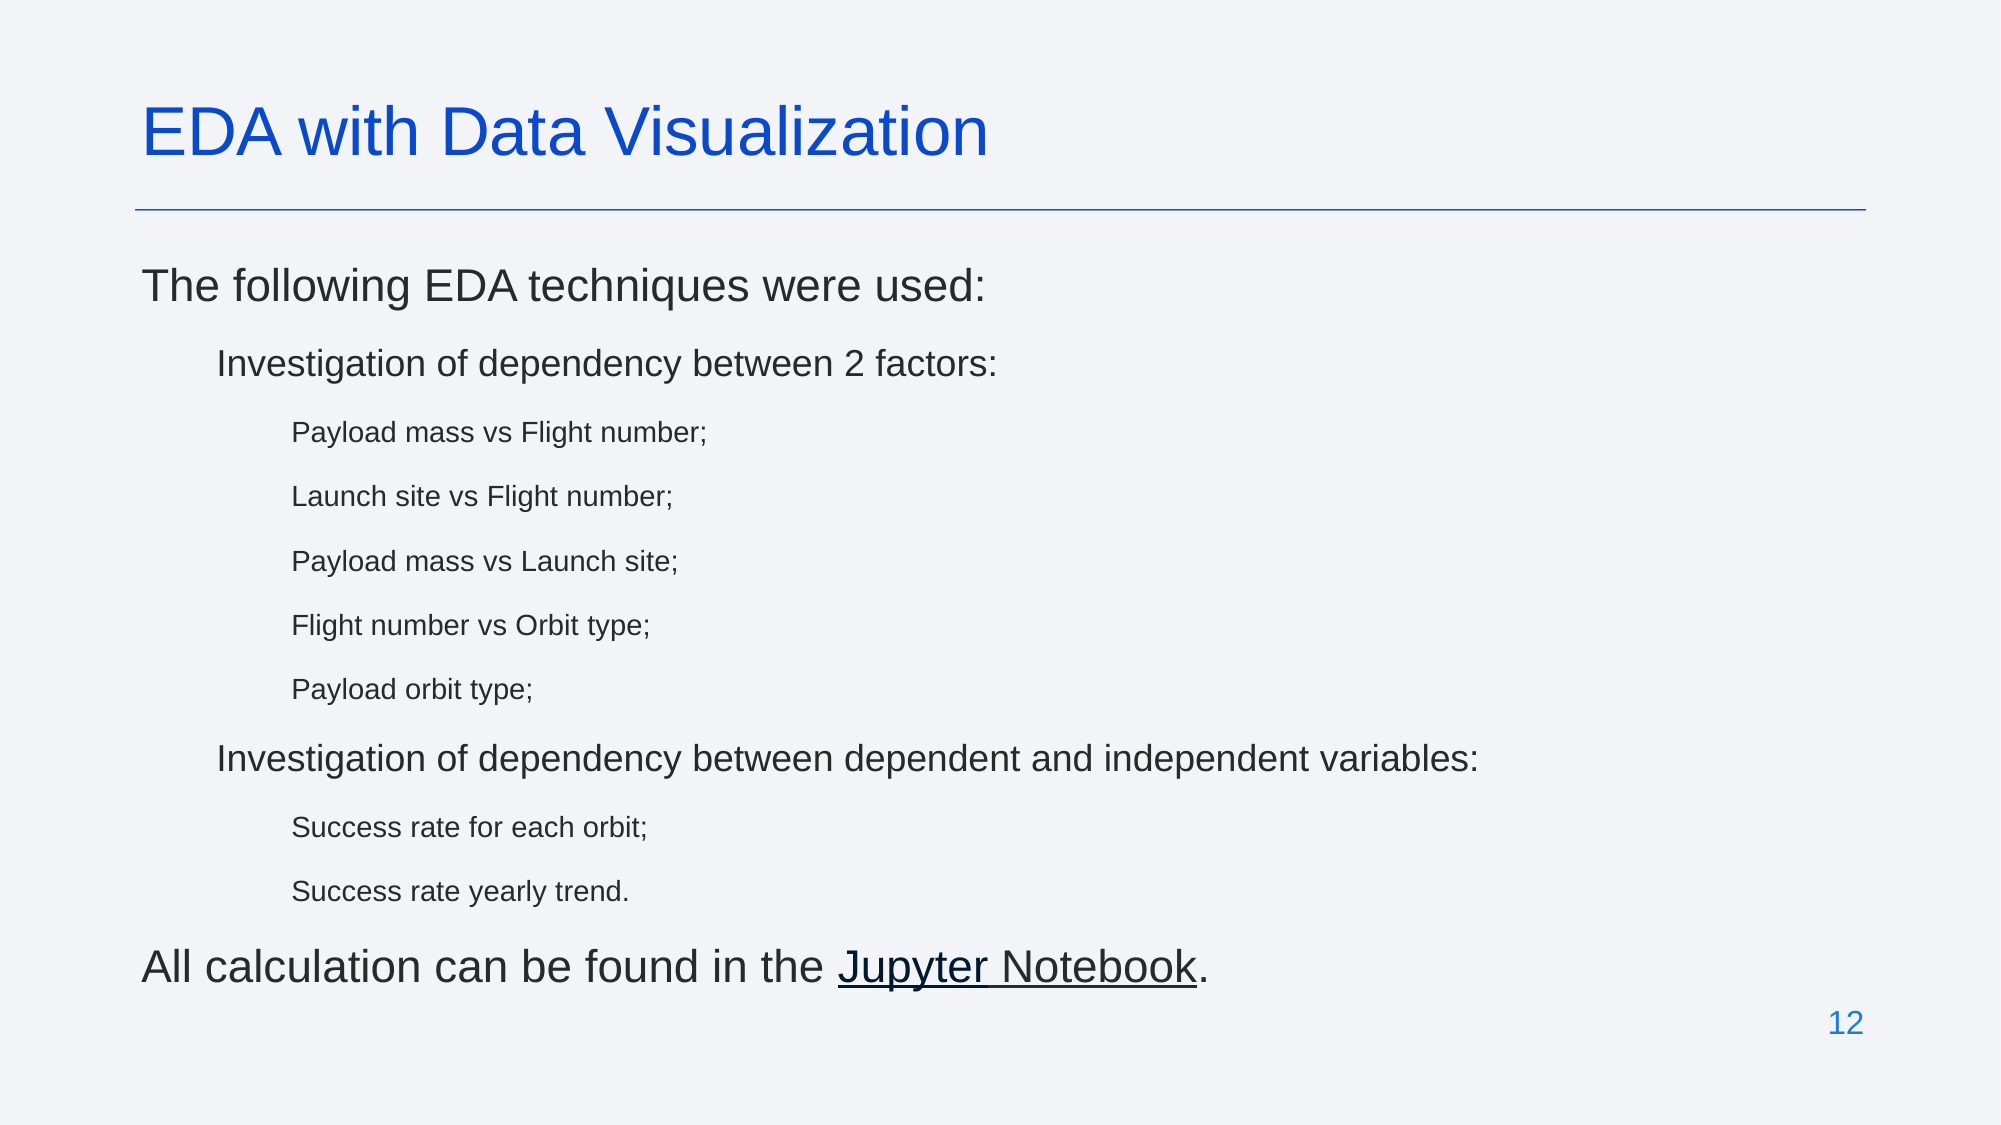

EDA with Data Visualization
The following EDA techniques were used:
Investigation of dependency between 2 factors:
Payload mass vs Flight number;
Launch site vs Flight number;
Payload mass vs Launch site;
Flight number vs Orbit type;
Payload orbit type;
Investigation of dependency between dependent and independent variables:
Success rate for each orbit;
Success rate yearly trend.
All calculation can be found in the Jupyter Notebook.

12